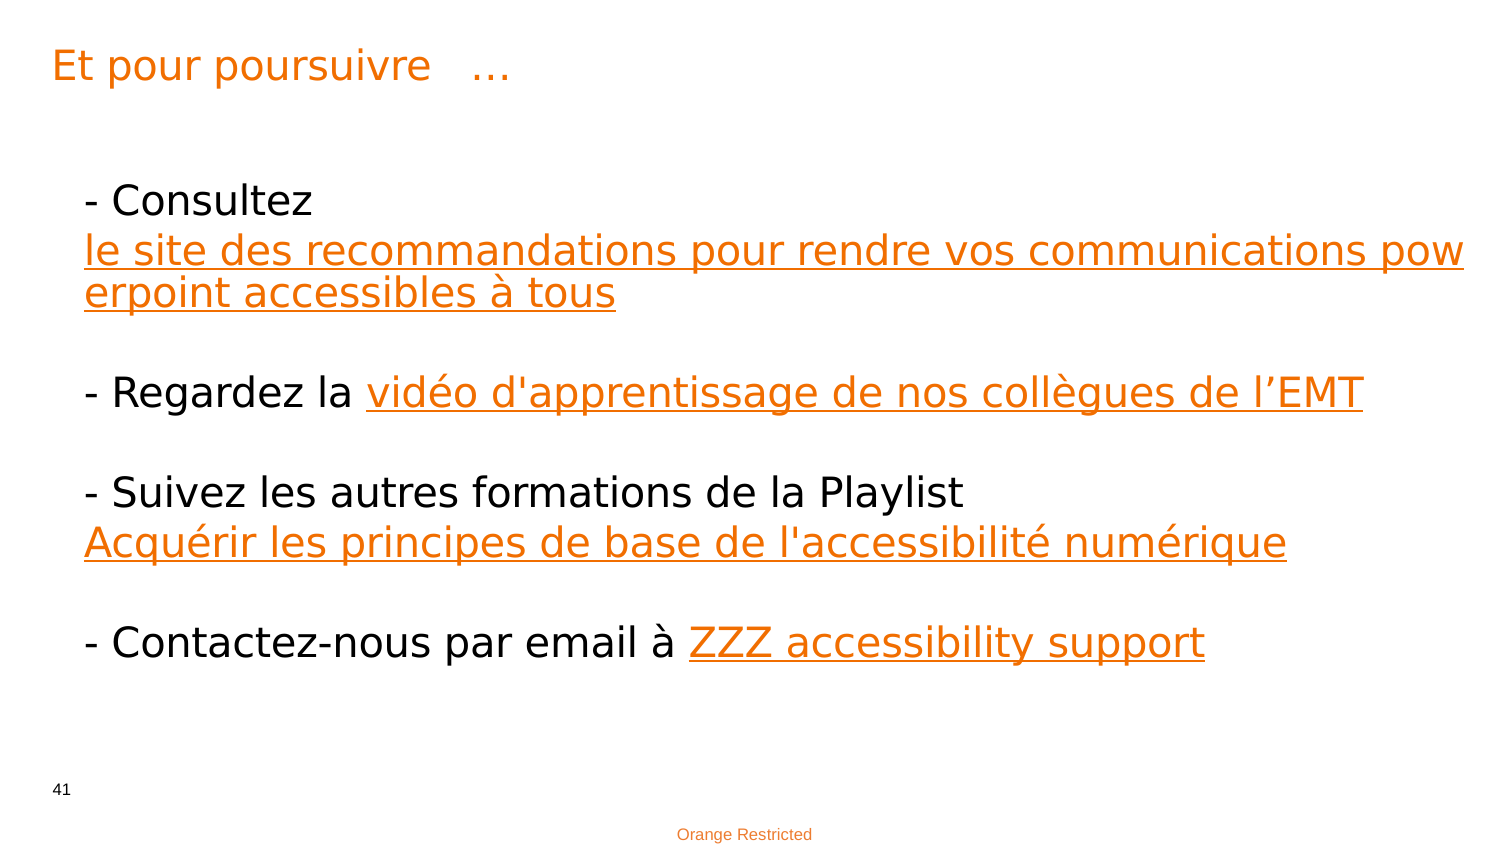

# Et pour poursuivre   …
- Consultez le site des recommandations pour rendre vos communications powerpoint accessibles à tous
- Regardez la vidéo d'apprentissage de nos collègues de l’EMT
- Suivez les autres formations de la Playlist Acquérir les principes de base de l'accessibilité numérique
- Contactez-nous par email à ZZZ accessibility support